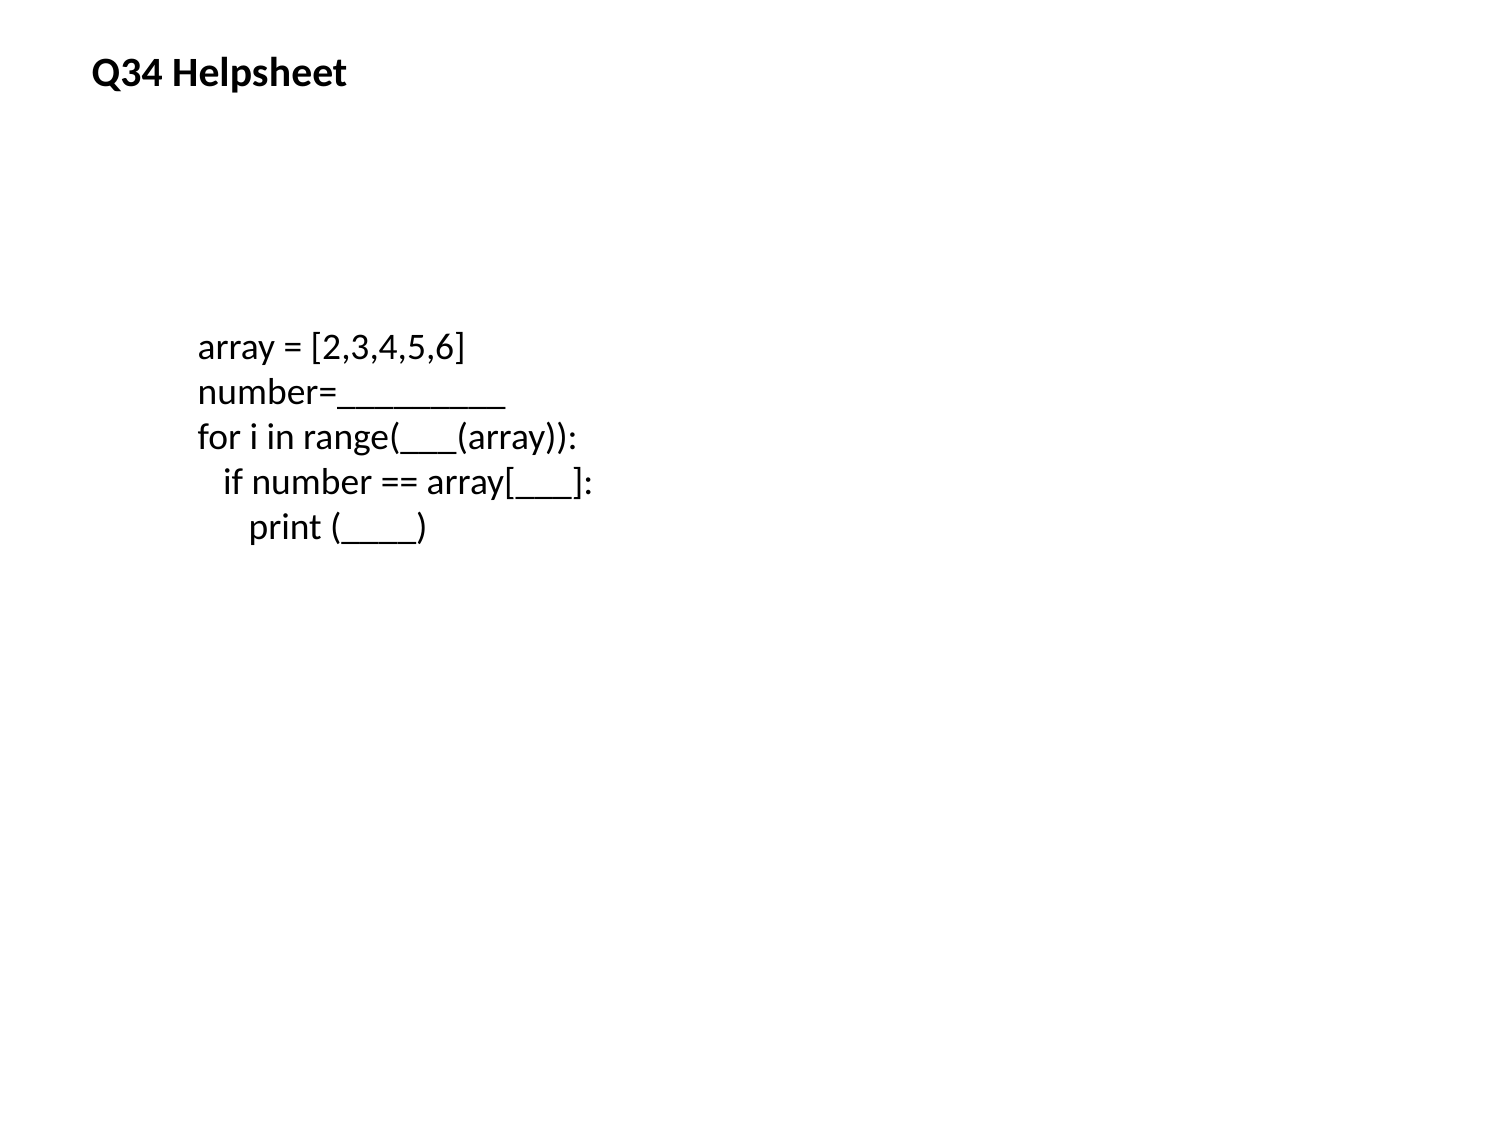

Q34 Helpsheet

array = [2,3,4,5,6]
number=_________
for i in range(___(array)):
   if number == array[___]:
      print (____)